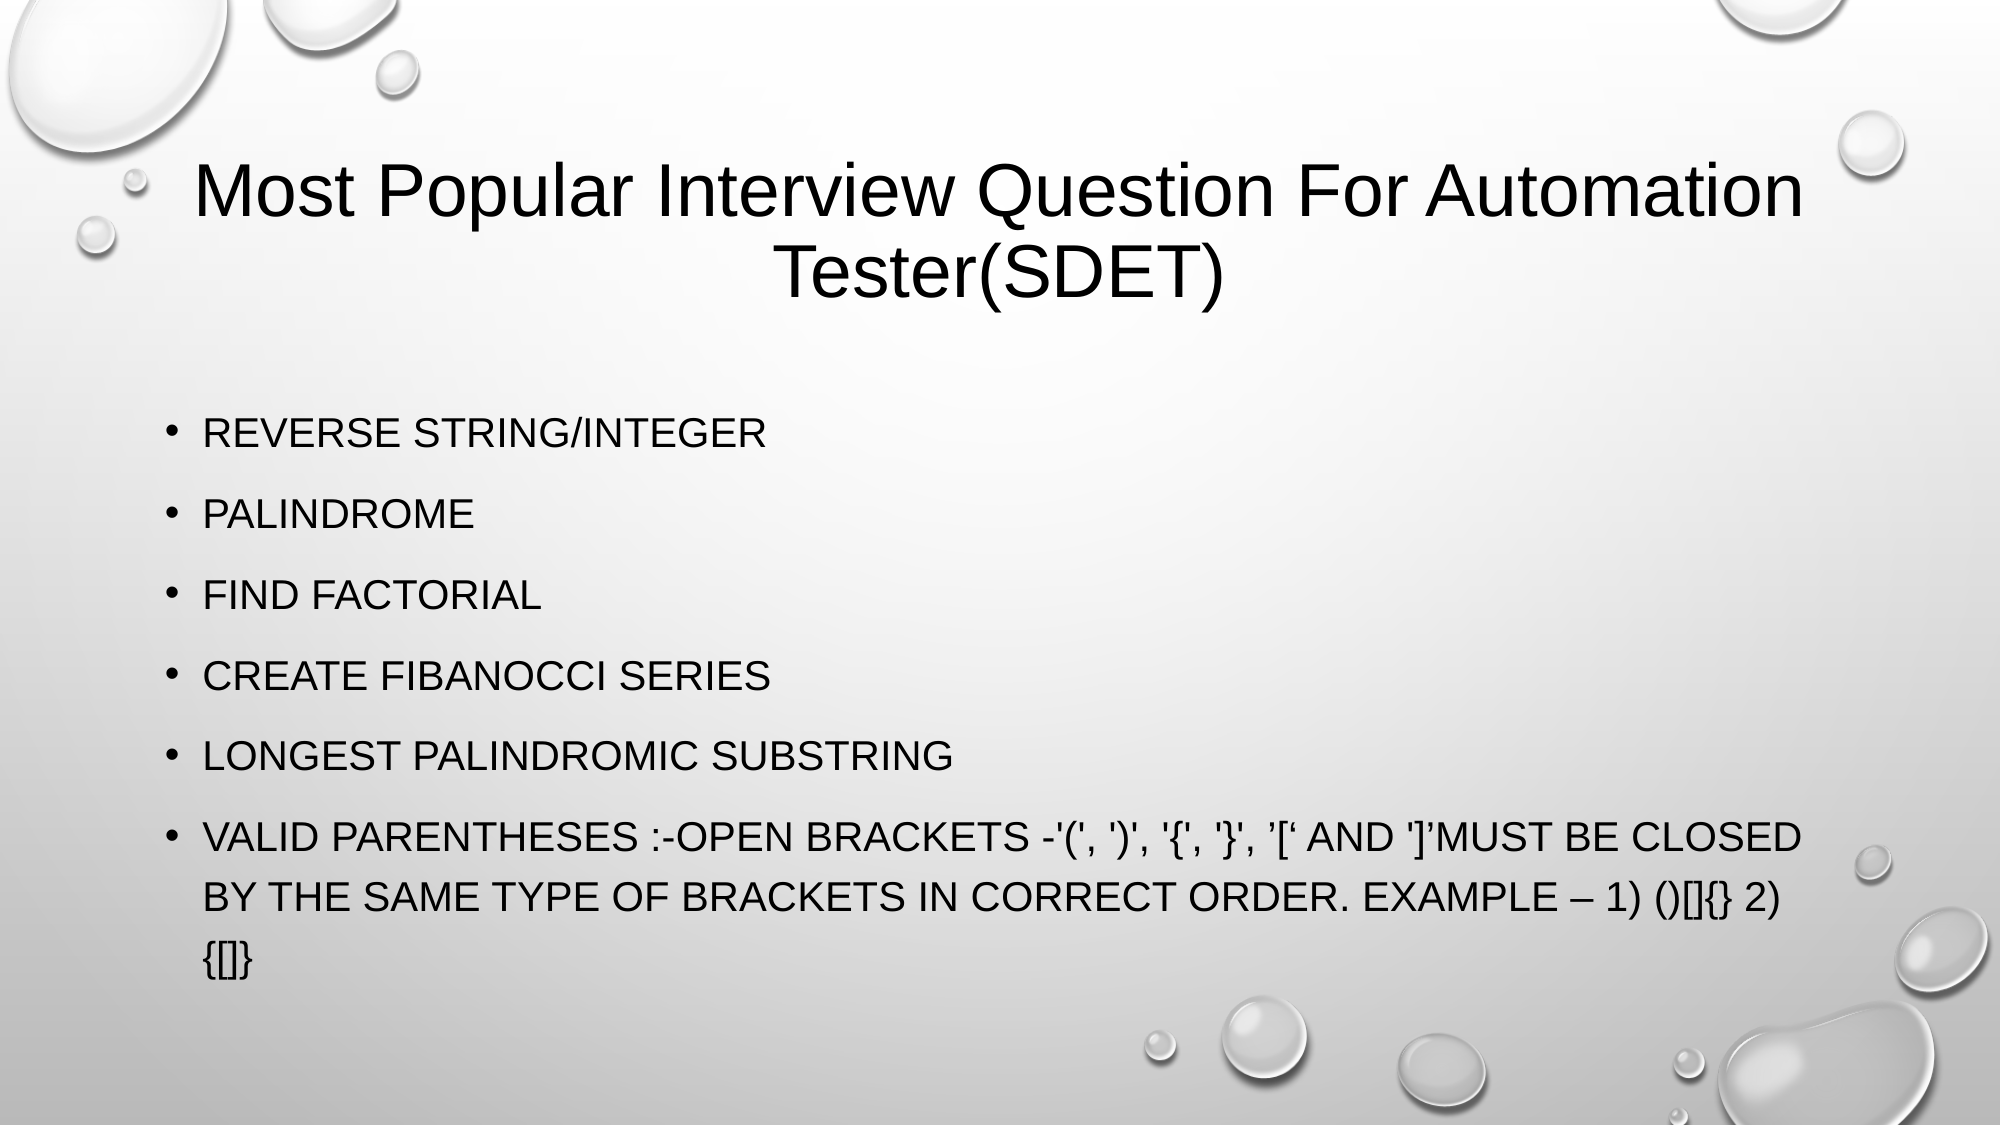

# Most Popular Interview Question For Automation Tester(SDET)
Reverse String/INTEGER
Palindrome
FIND FACTORIAL
CREATe FIBANOCCI SERIES
Longest Palindromic Substring
Valid Parentheses :-Open brackets -'(', ')', '{', '}', ’[‘ and ']’must be closed by the same type of brackets IN CORRECT ORDER. ExampLE – 1) ()[]{} 2) {[]}